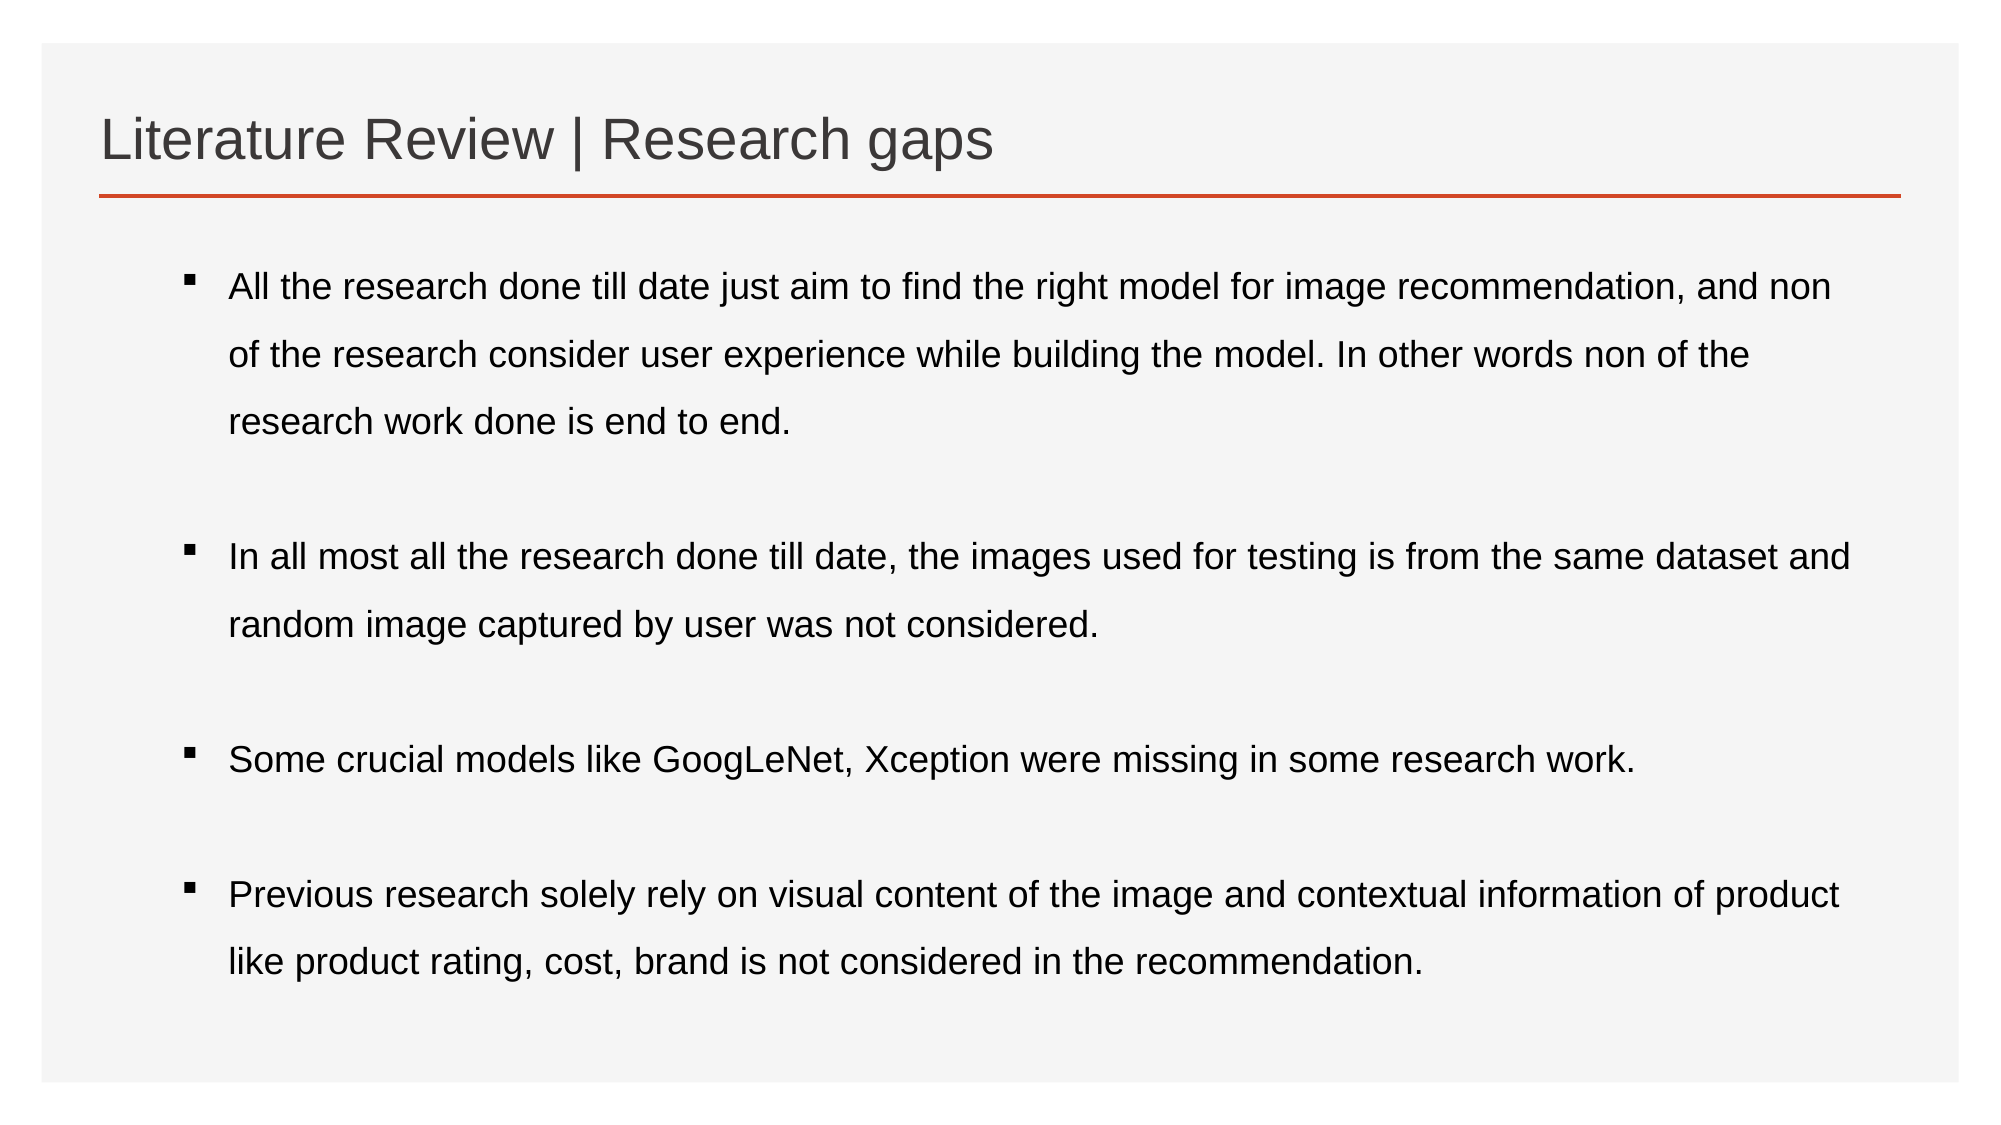

# Literature Review | Research gaps
All the research done till date just aim to find the right model for image recommendation, and non of the research consider user experience while building the model. In other words non of the research work done is end to end.

In all most all the research done till date, the images used for testing is from the same dataset and random image captured by user was not considered.

Some crucial models like GoogLeNet, Xception were missing in some research work.

Previous research solely rely on visual content of the image and contextual information of product like product rating, cost, brand is not considered in the recommendation.